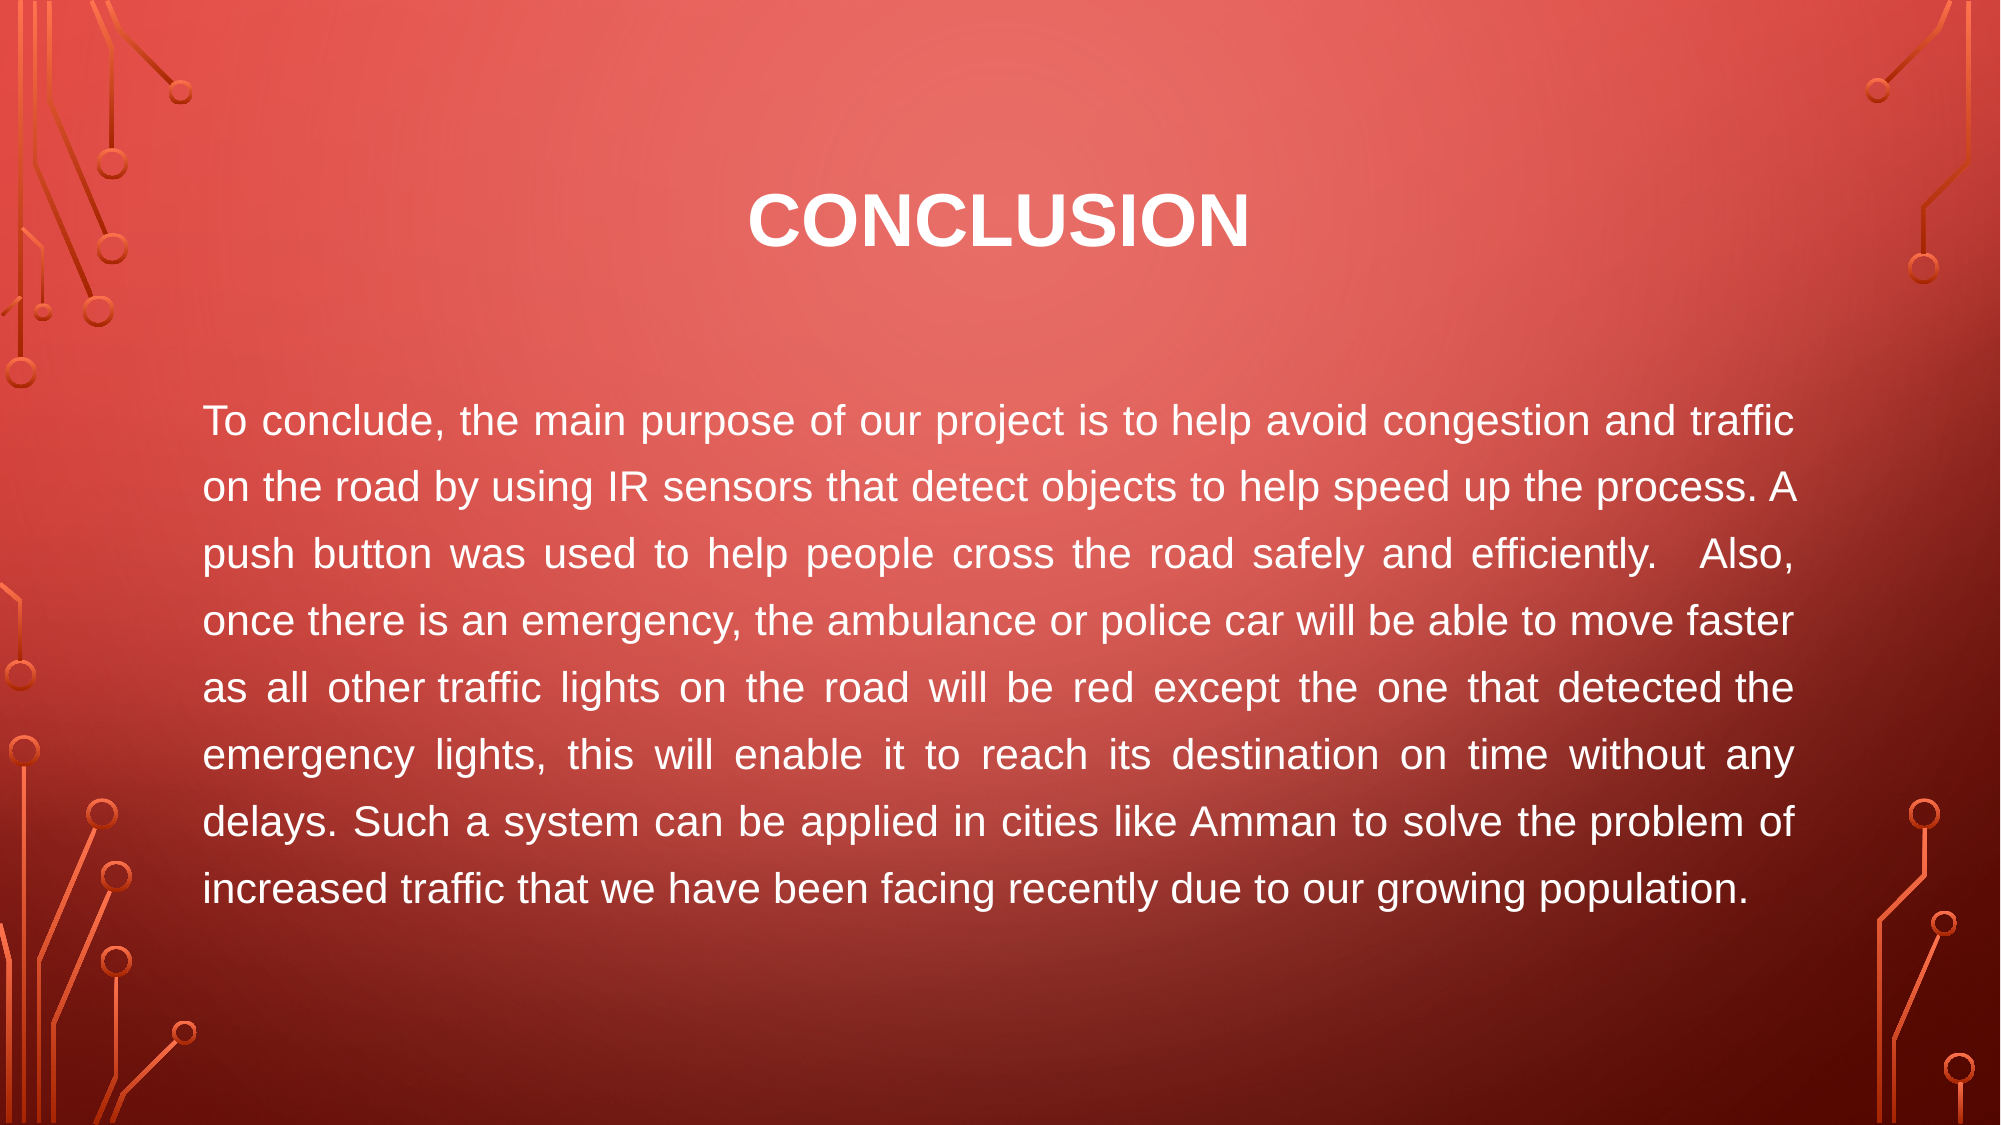

# conclusion
To conclude, the main purpose of our project is to help avoid congestion and traffic on the road by using IR sensors that detect objects to help speed up the process. A push button was used to help people cross the road safely and efficiently.   Also, once there is an emergency, the ambulance or police car will be able to move faster as all other traffic lights on the road will be red except the one that detected the emergency lights, this will enable it to reach its destination on time without any delays. Such a system can be applied in cities like Amman to solve the problem of increased traffic that we have been facing recently due to our growing population.